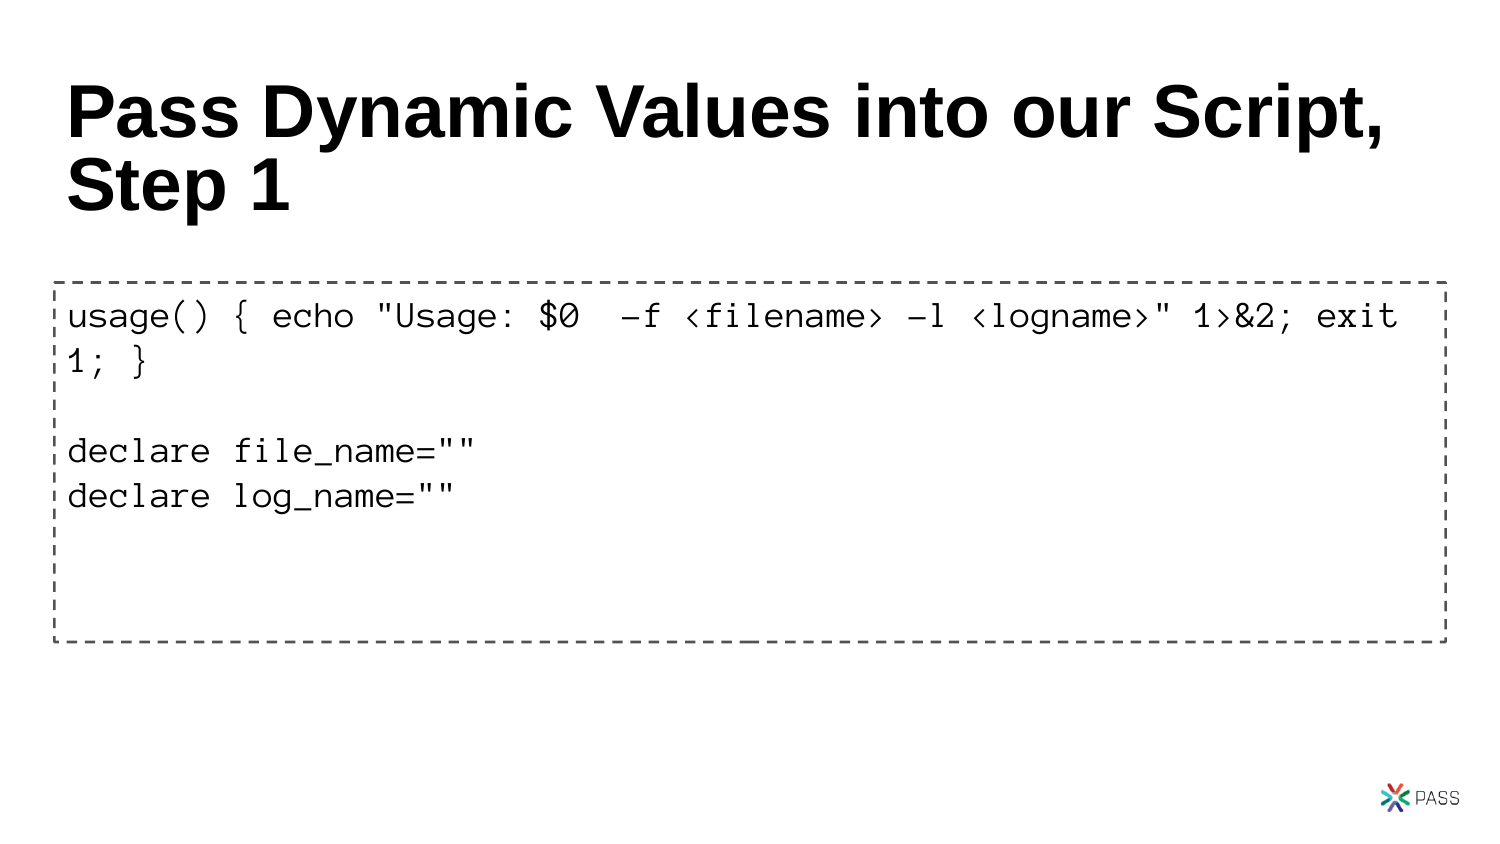

27
# Pass Dynamic Values into our Script, Step 1
usage() { echo "Usage: $0  -f <filename> -l <logname>" 1>&2; exit 1; }

declare file_name=""
declare log_name=""